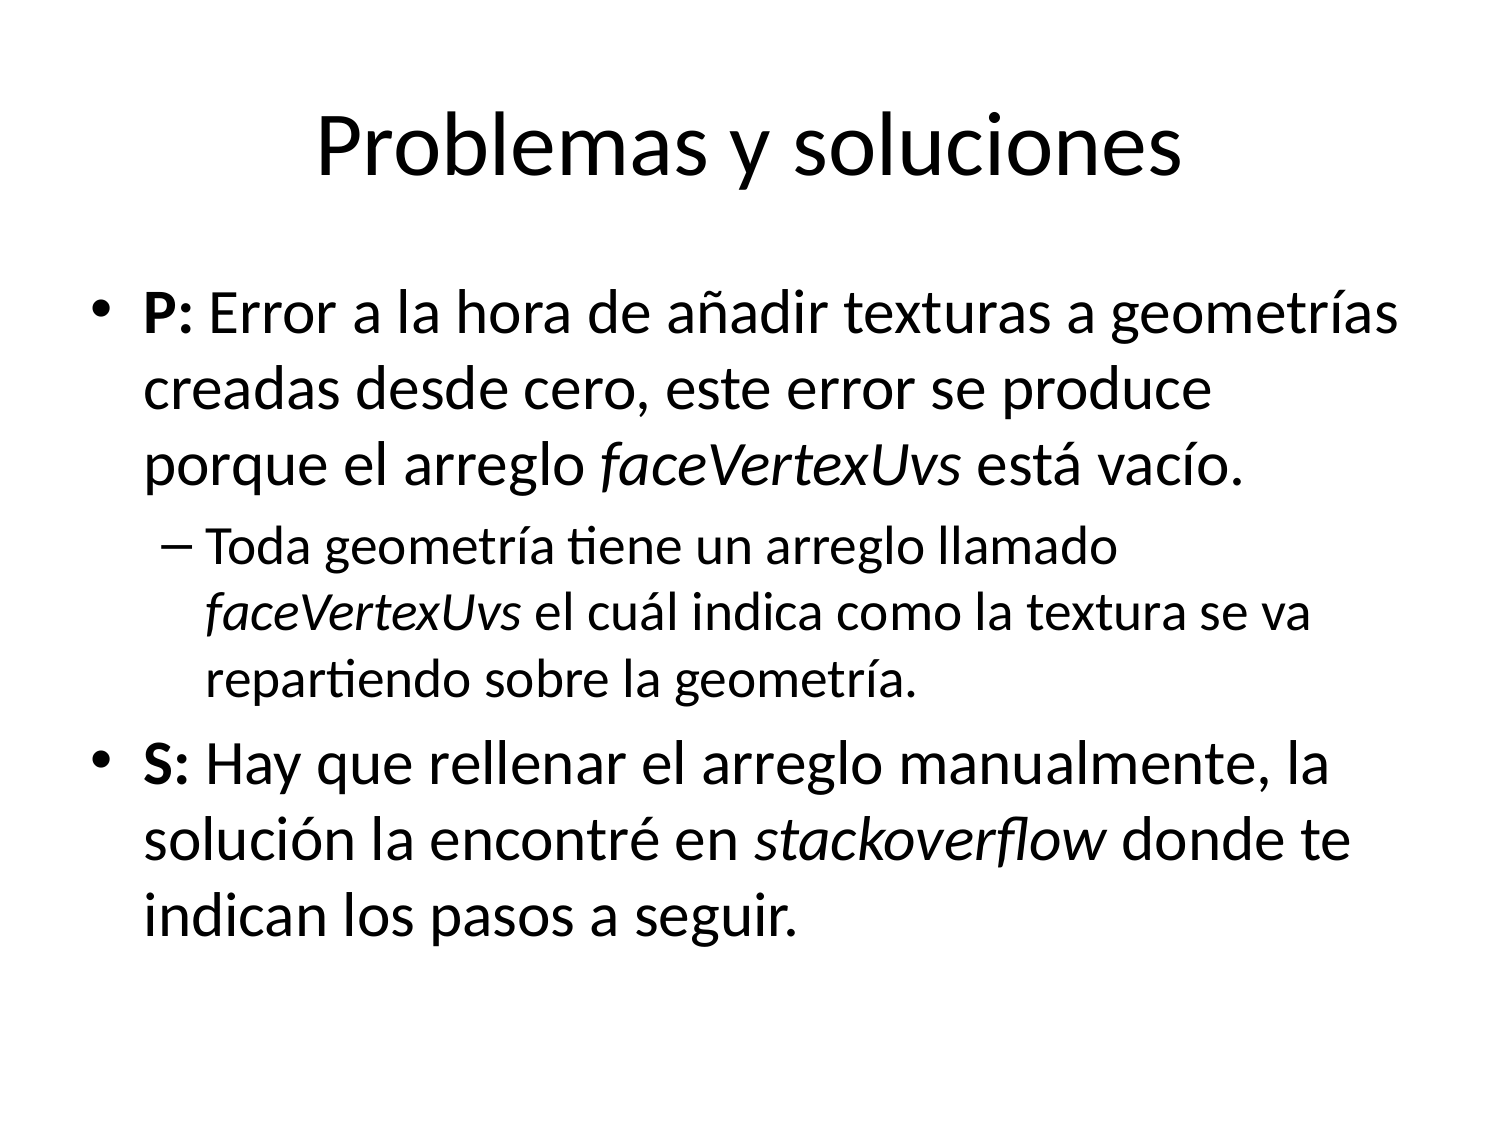

# Problemas y soluciones
P: Error a la hora de añadir texturas a geometrías creadas desde cero, este error se produce porque el arreglo faceVertexUvs está vacío.
Toda geometría tiene un arreglo llamado faceVertexUvs el cuál indica como la textura se va repartiendo sobre la geometría.
S: Hay que rellenar el arreglo manualmente, la solución la encontré en stackoverflow donde te indican los pasos a seguir.